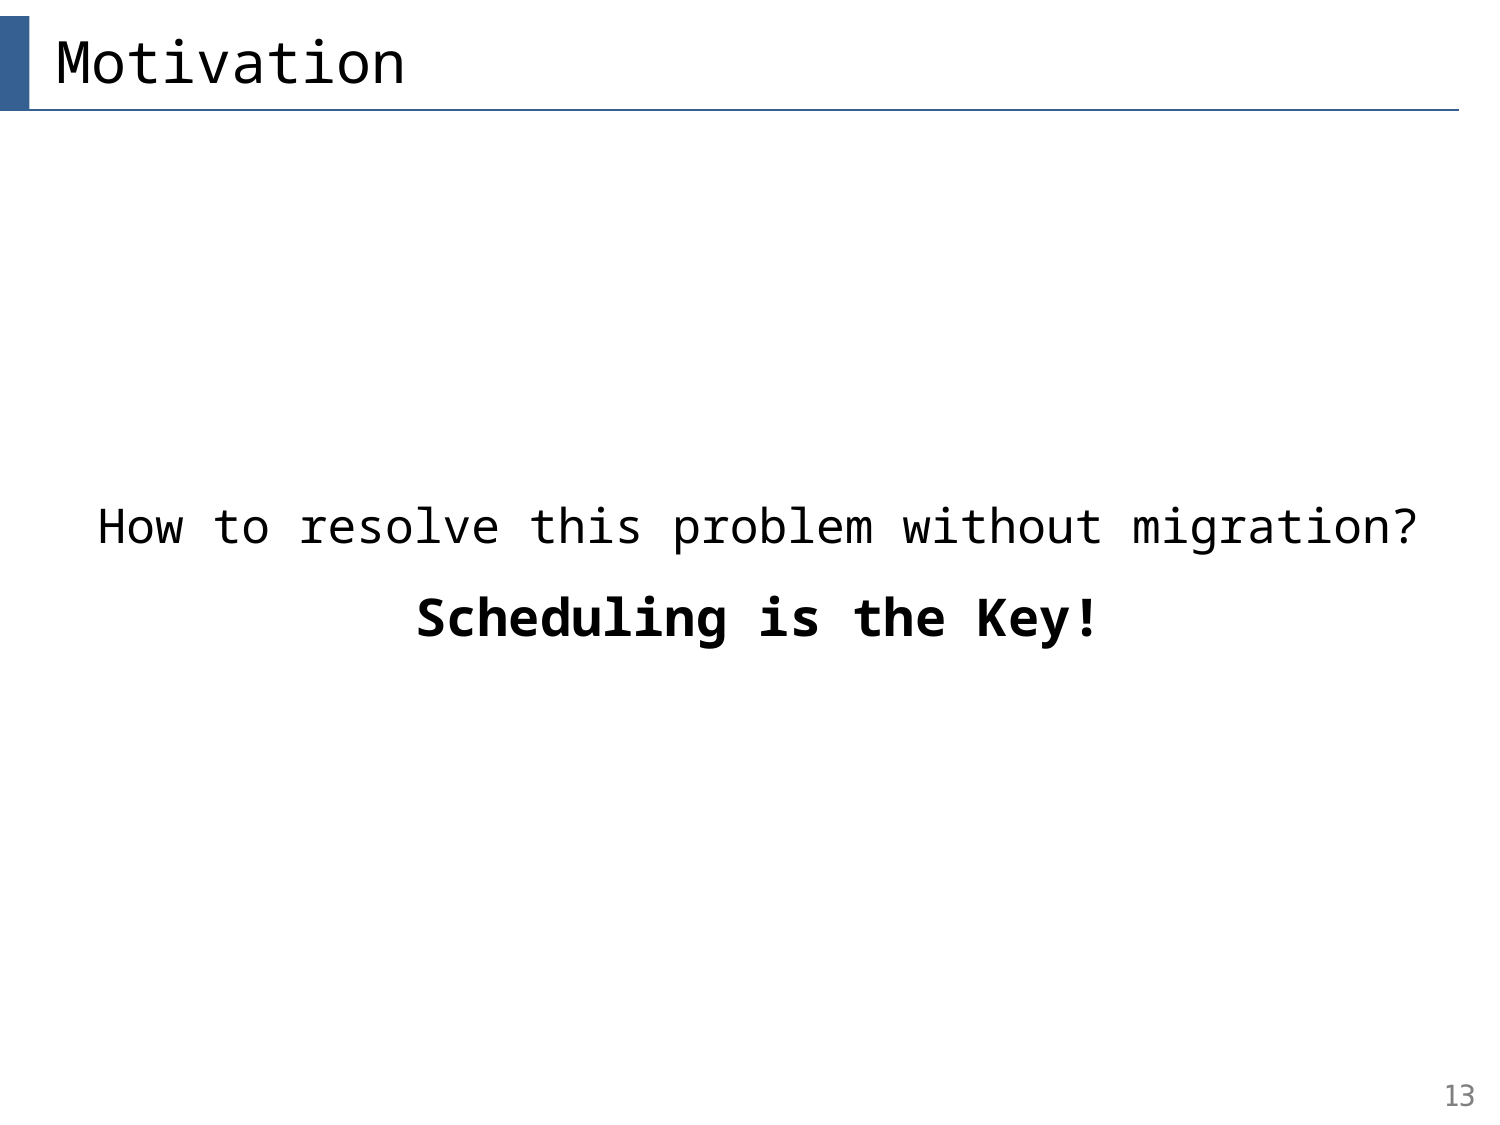

# Motivation

How to resolve this problem without migration?
Scheduling is the Key!